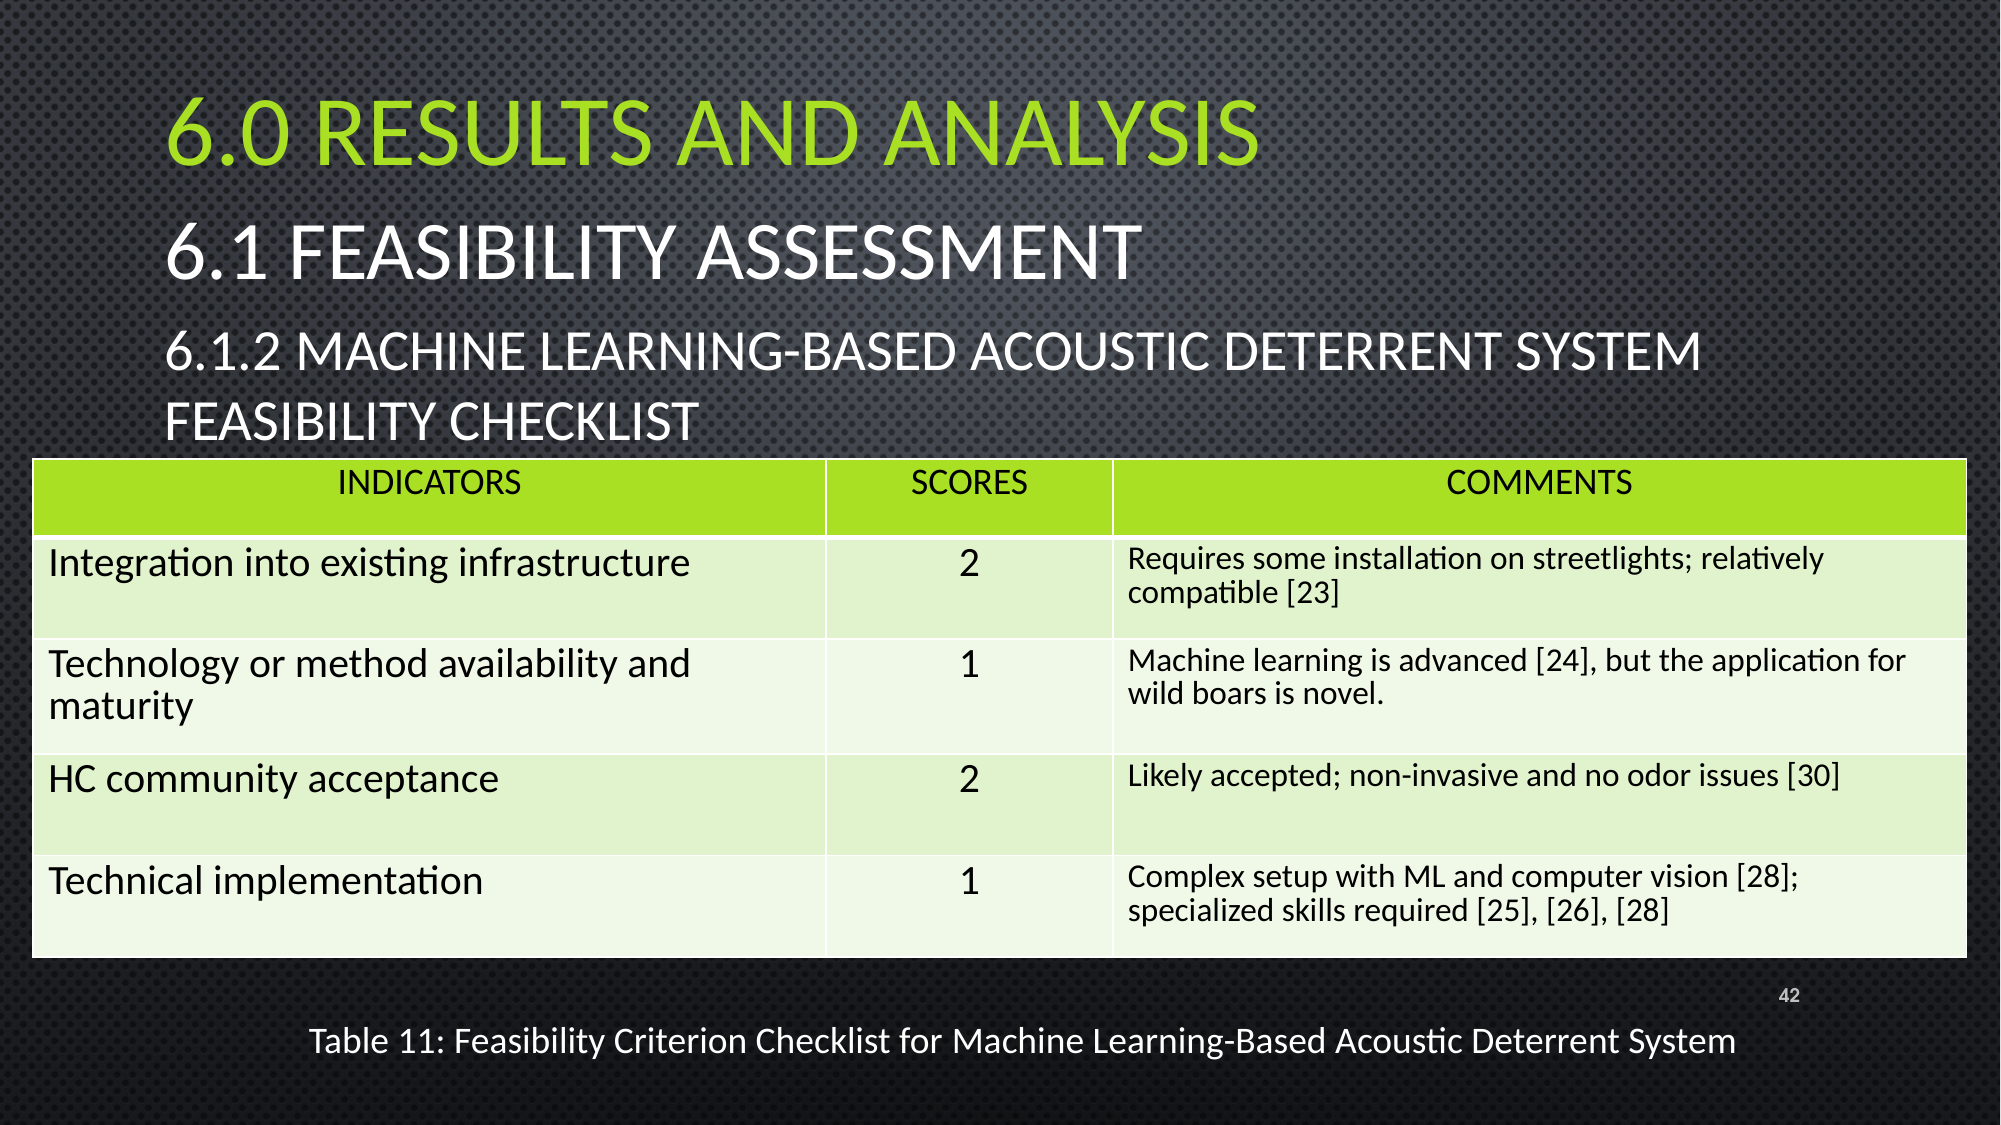

6.0 RESULTS AND ANALYSIS
6.1 FEASIBILITY ASSESSMENT
6.1.2 MACHINE LEARNING-BASED ACOUSTIC DETERRENT SYSTEM FEASIBILITY CHECKLIST
| INDICATORS | SCORES | COMMENTS |
| --- | --- | --- |
| Integration into existing infrastructure | 2 | Requires some installation on streetlights; relatively compatible [23] |
| Technology or method availability and maturity | 1 | Machine learning is advanced [24], but the application for wild boars is novel. |
| HC community acceptance | 2 | Likely accepted; non-invasive and no odor issues [30] |
| Technical implementation | 1 | Complex setup with ML and computer vision [28]; specialized skills required [25], [26], [28] |
42
Table 11: Feasibility Criterion Checklist for Machine Learning-Based Acoustic Deterrent System